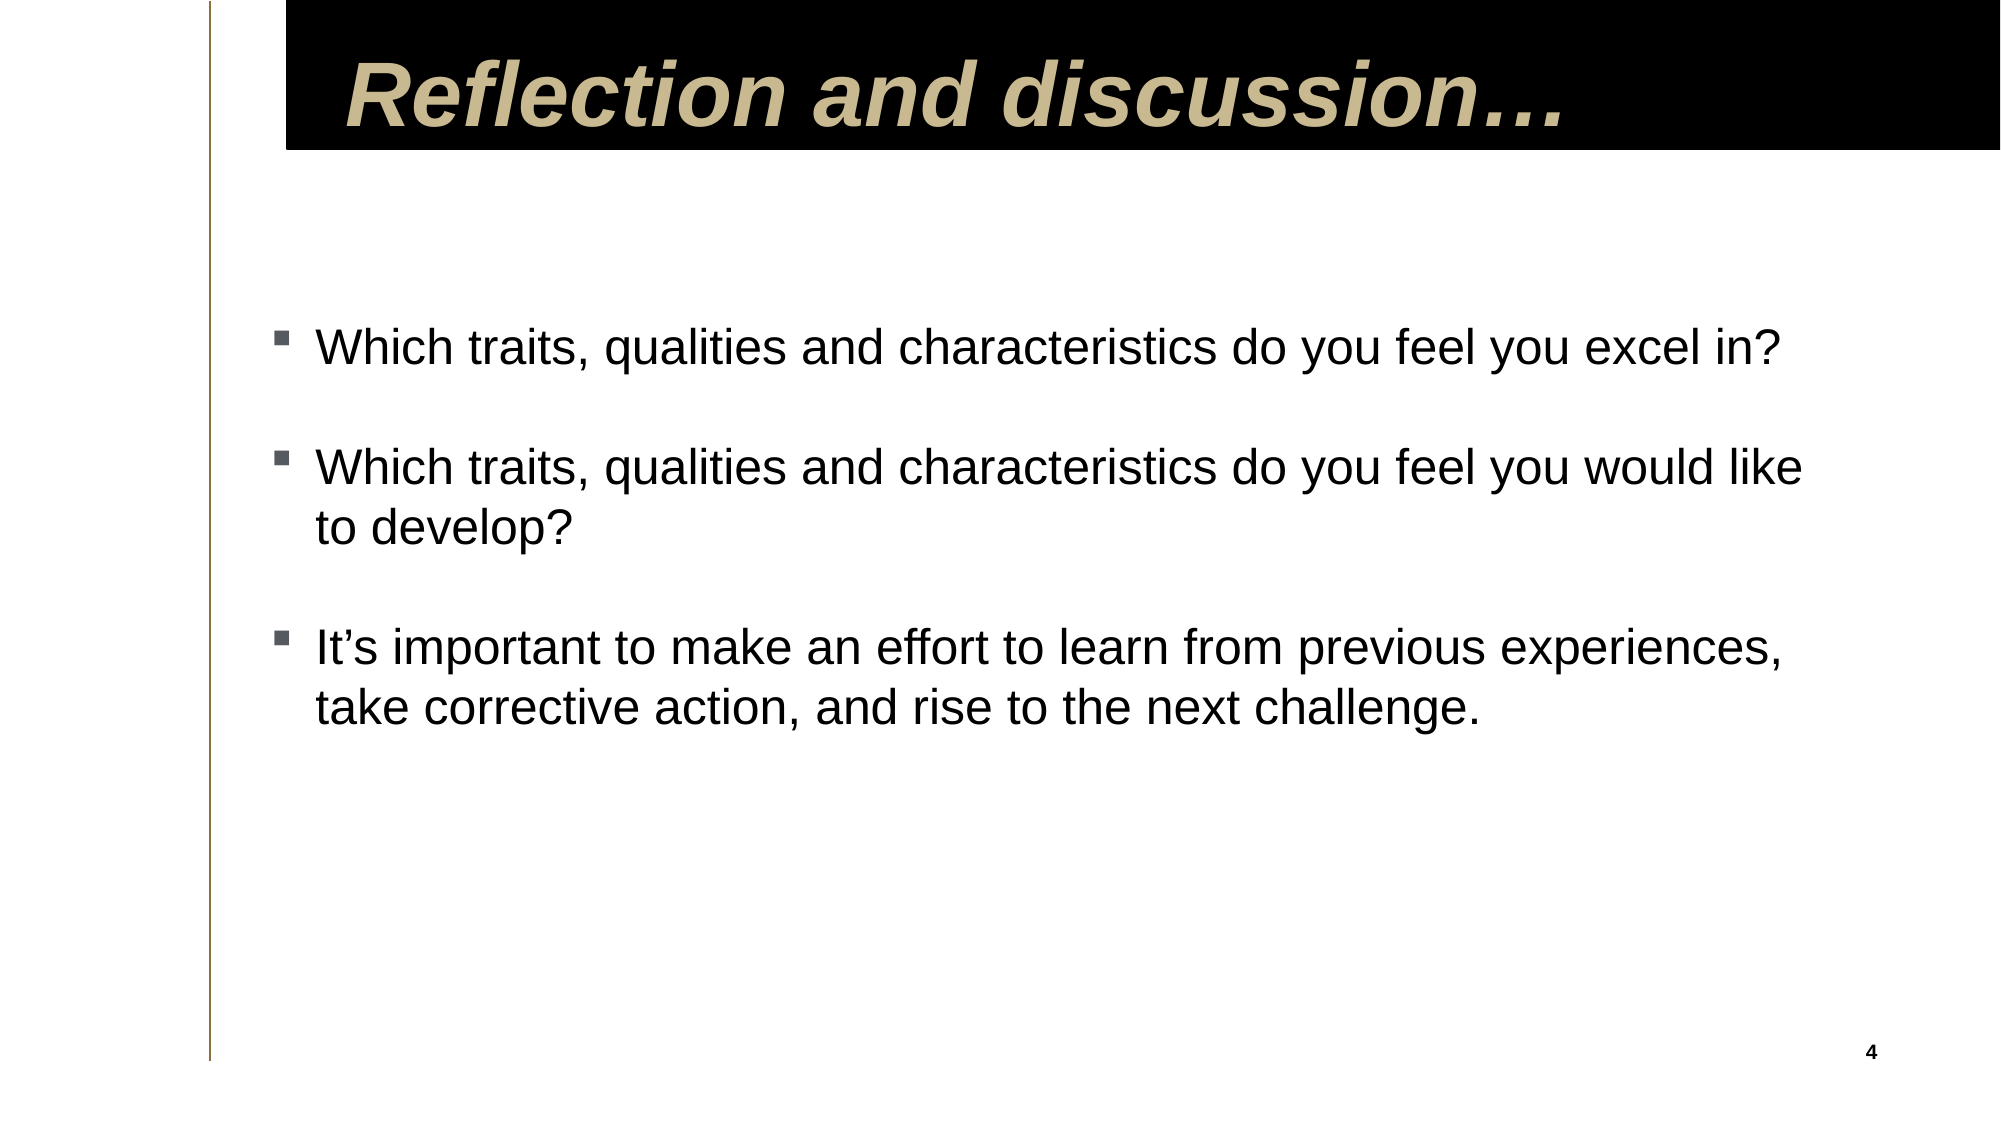

# Reflection and discussion…

Which traits, qualities and characteristics do you feel you excel in?

Which traits, qualities and characteristics do you feel you would like to develop?

It’s important to make an effort to learn from previous experiences, take corrective action, and rise to the next challenge.

4